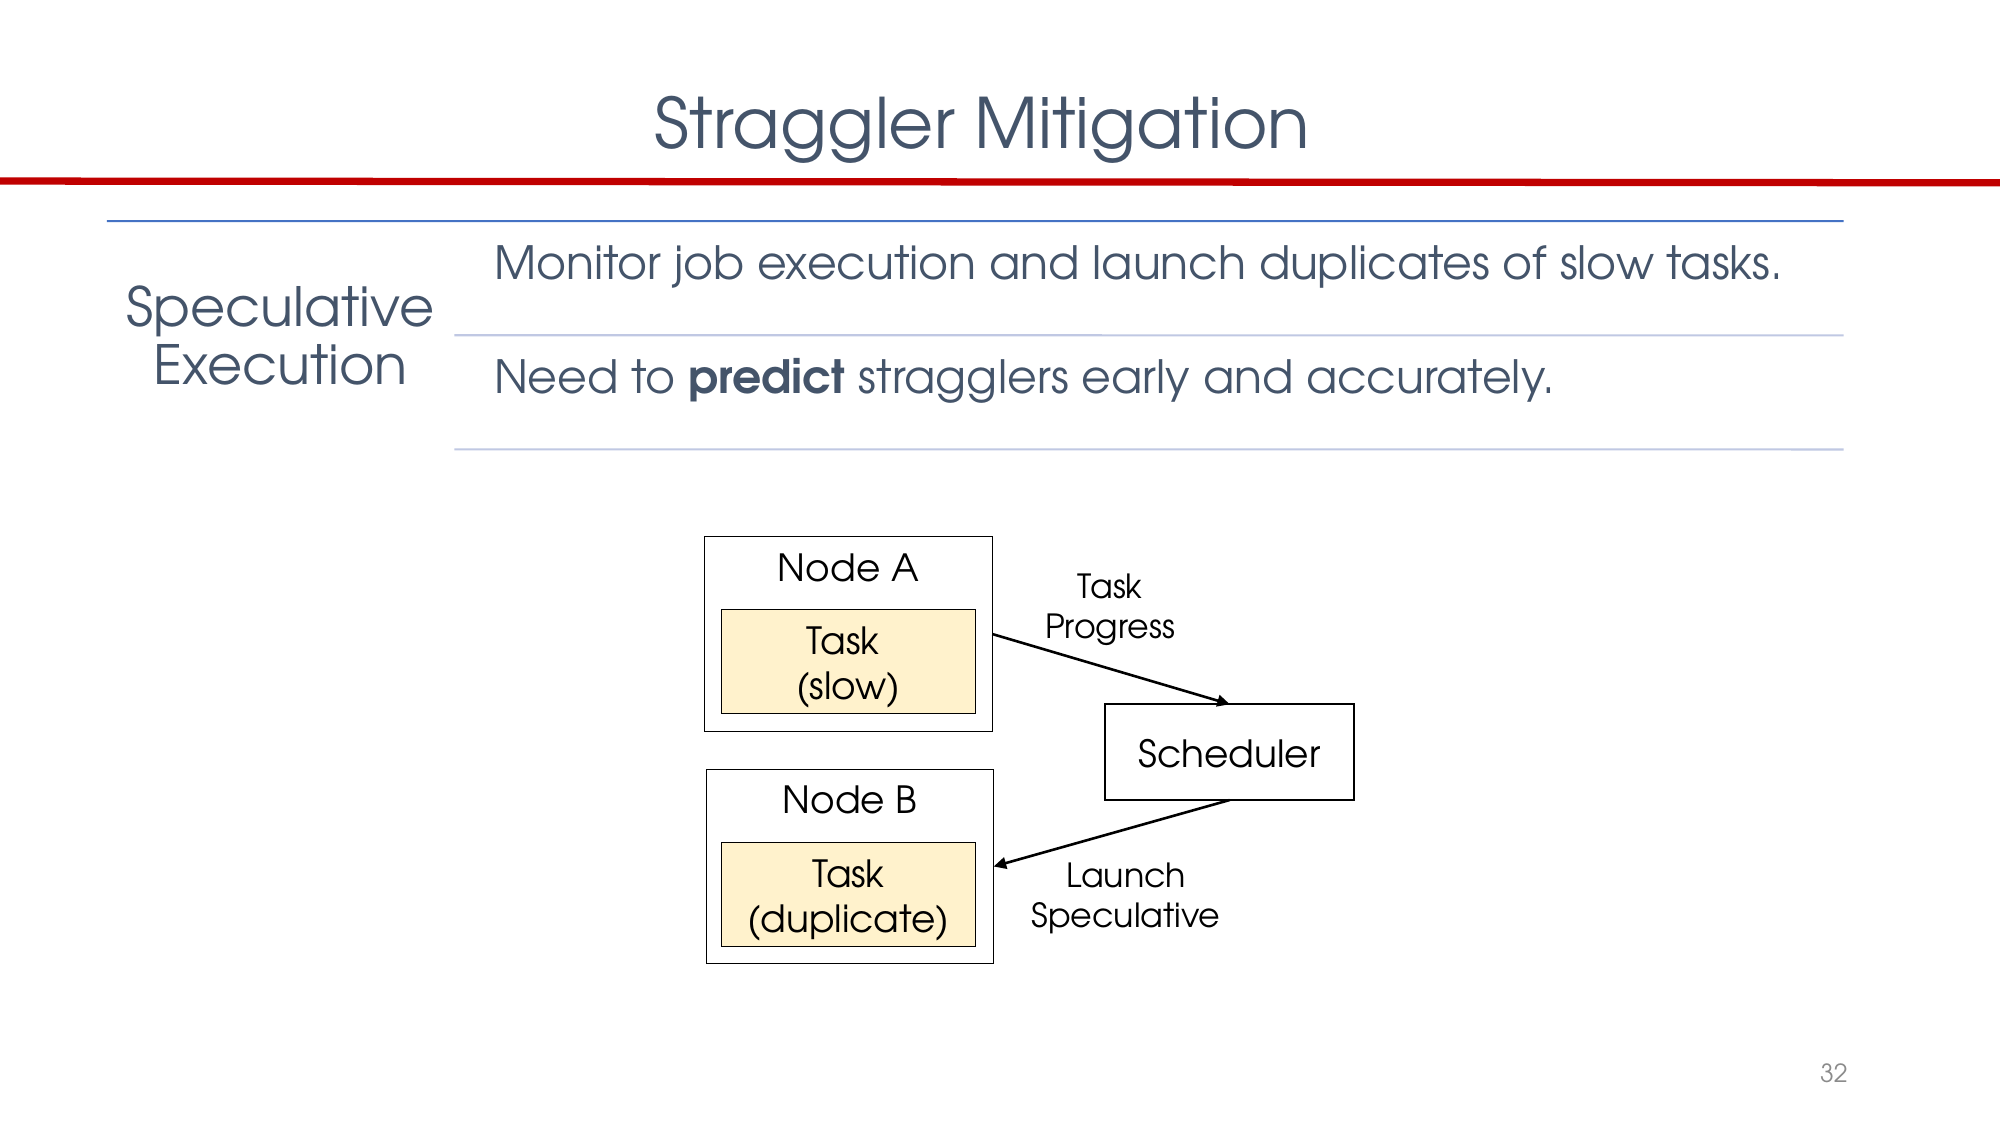

Straggler Mitigation
Speculative Execution
Monitor job execution and launch duplicates of slow tasks.
Need to predict stragglers early and accurately.
Node A

Task Progress
Task
(slow)
Scheduler
Node B

Task (duplicate)
Launch Speculative
32